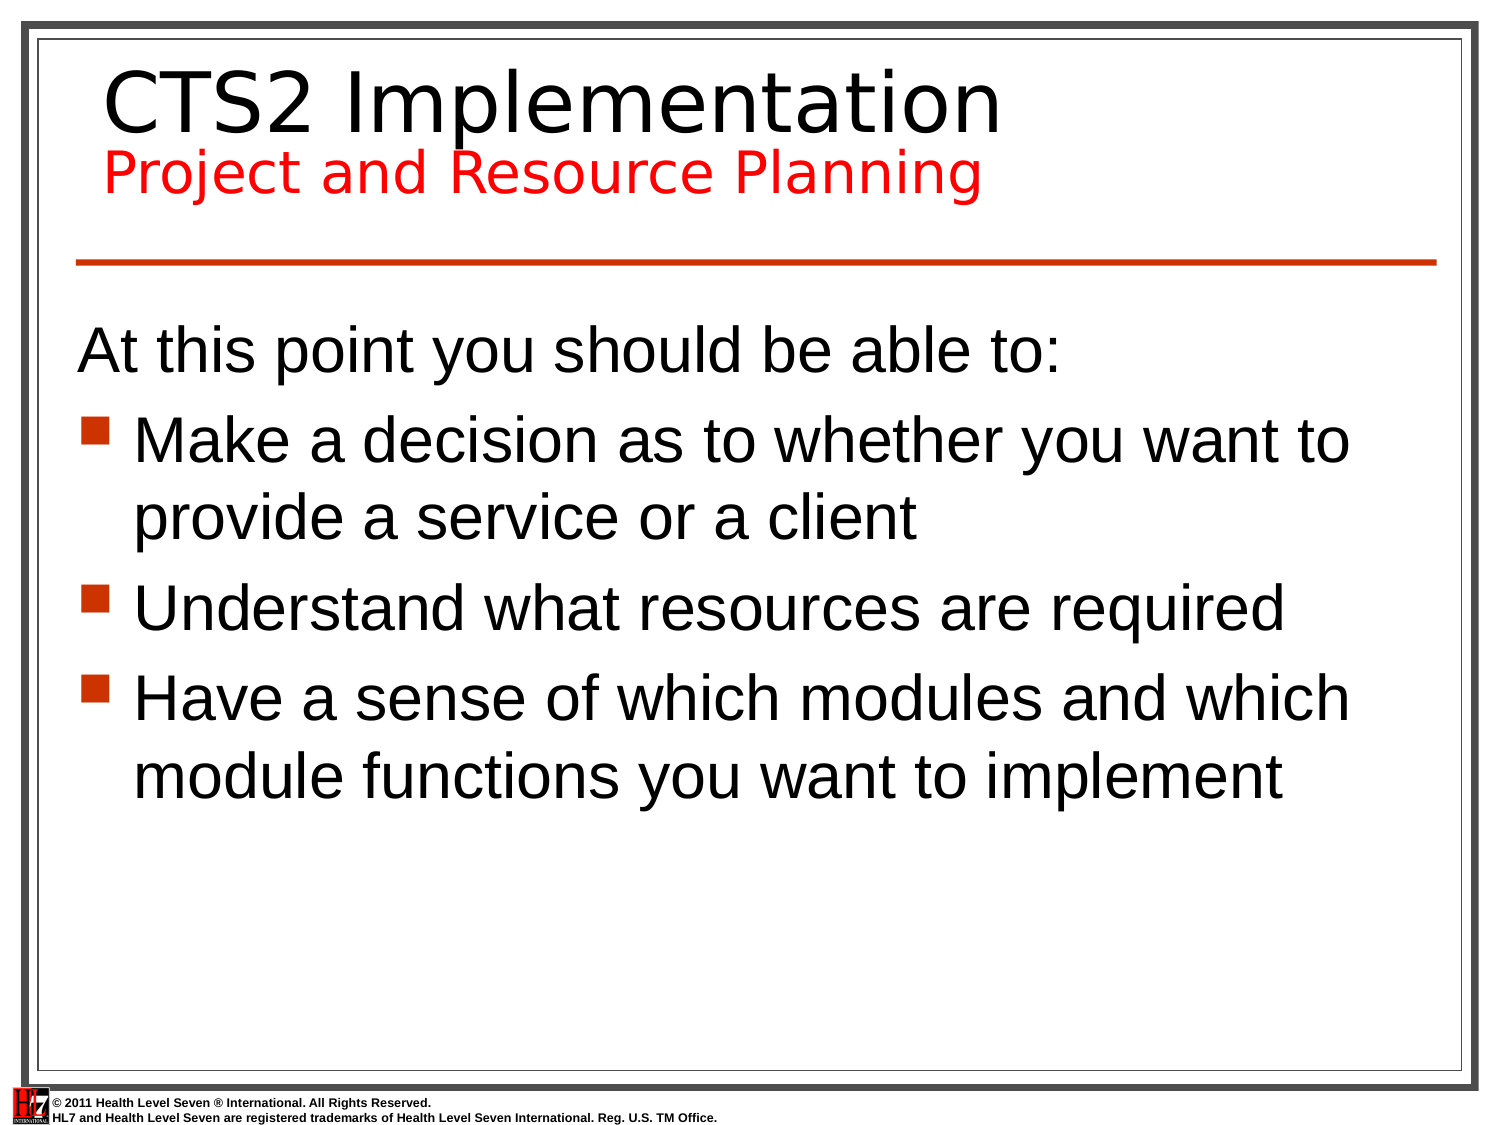

# CTS2 Implementation Project and Resource Planning
At this point you should be able to:
Make a decision as to whether you want to provide a service or a client
Understand what resources are required
Have a sense of which modules and which module functions you want to implement